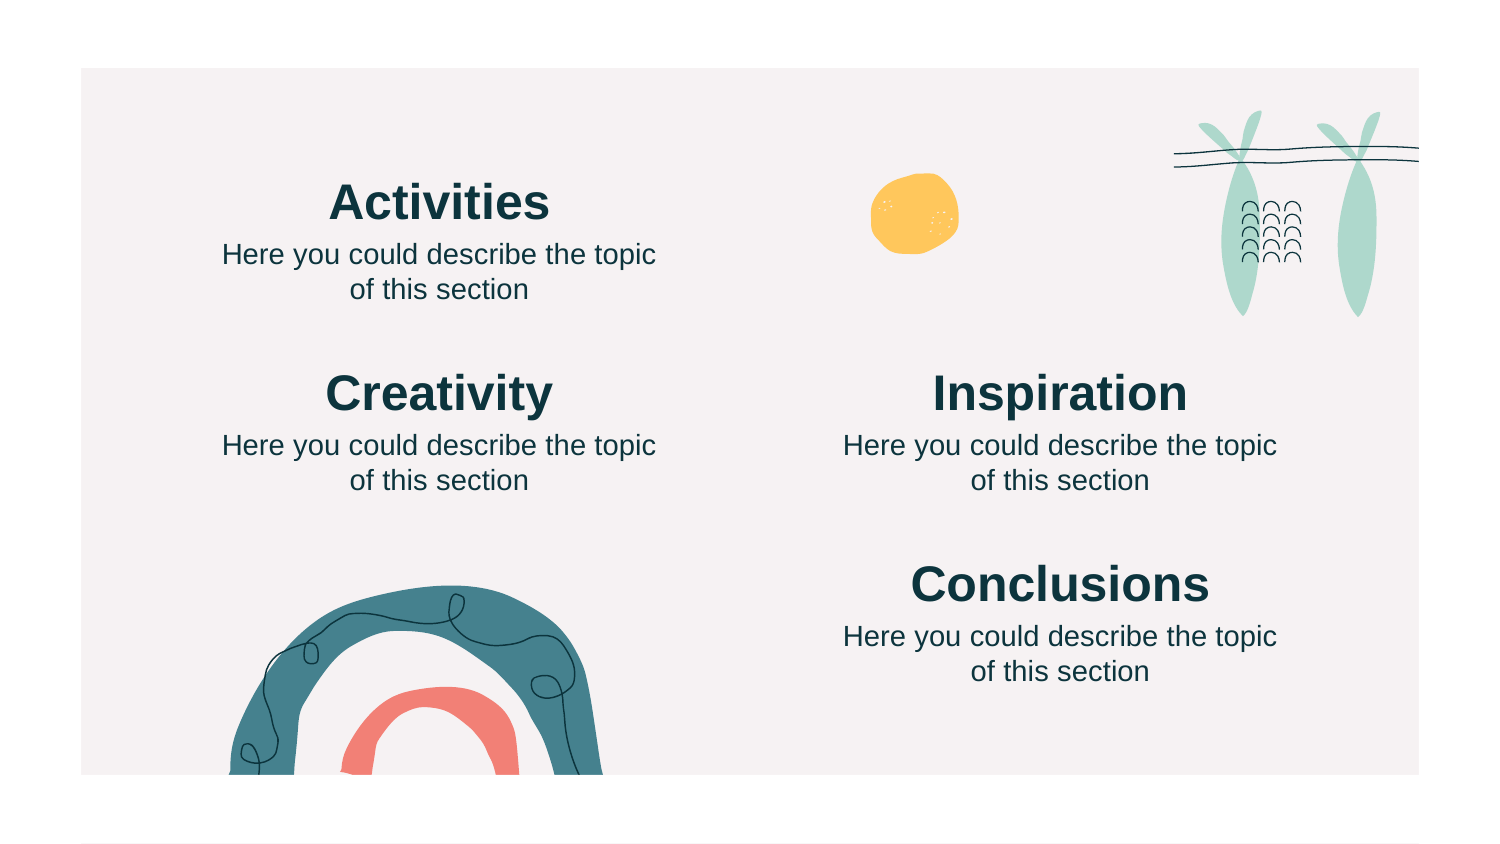

Activities
Here you could describe the topic of this section
Creativity
Inspiration
Here you could describe the topic of this section
Here you could describe the topic of this section
Conclusions
Here you could describe the topic of this section